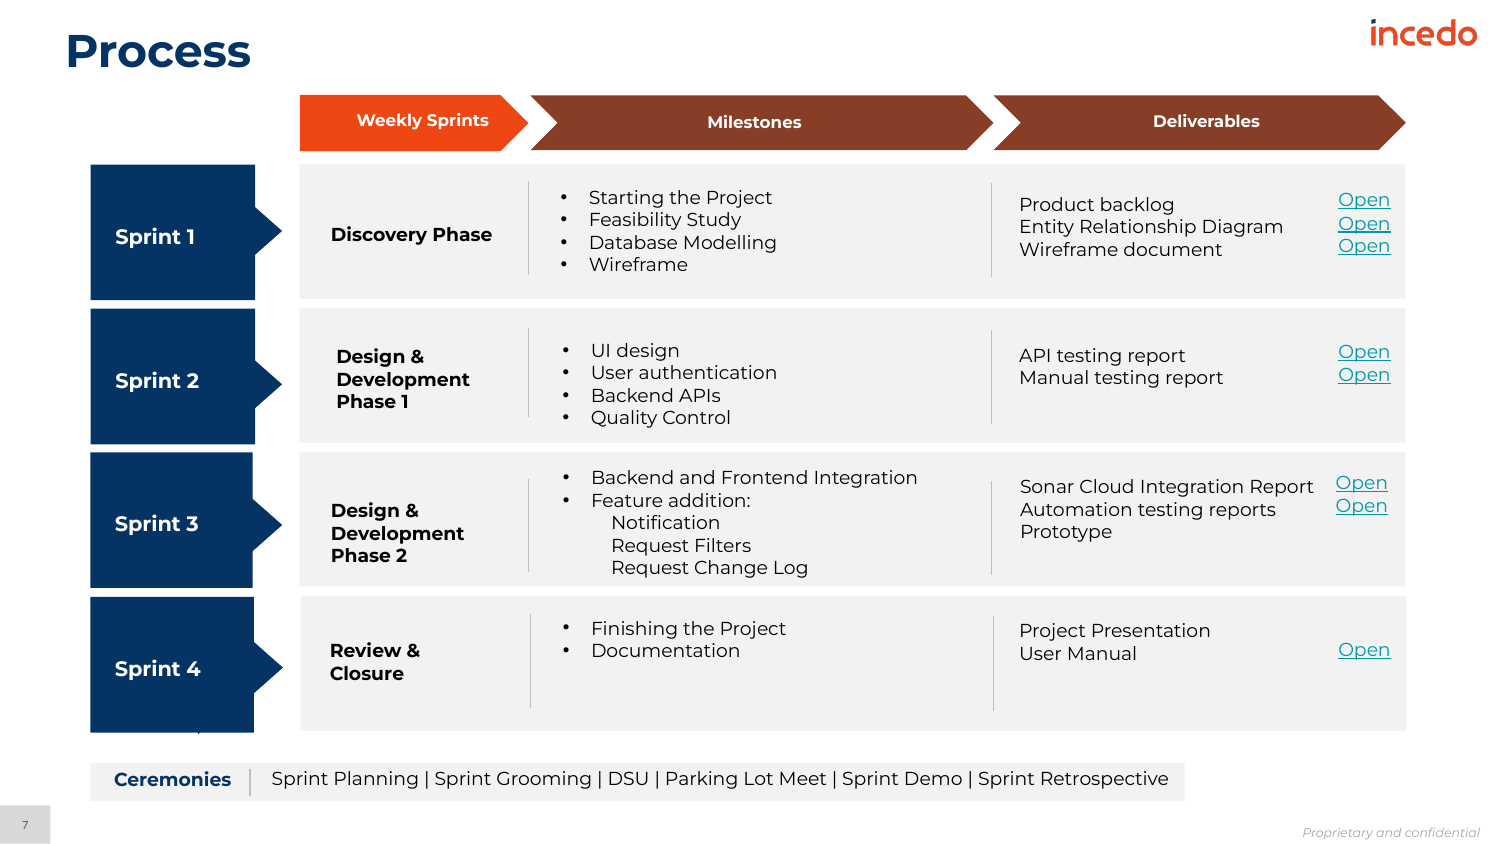

Process

Weekly Sprints

Milestones

Deliverables
Q4-2021
Q1-2021

Sprint 1
Starting the Project
Feasibility Study
Database Modelling
Wireframe
Open
Open
Open
Product backlog
Entity Relationship Diagram
Wireframe document
Discovery Phase

Sprint 2
UI design
User authentication
Backend APIs
Quality Control
Open
Open
API testing report
Manual testing report
Design &
Development Phase 1

Key Pointer 2
Backend and Frontend Integration
Feature addition:
    Notification
    Request Filters
    Request Change Log

Sprint 3
Open
Open
Sonar Cloud Integration Report
Automation testing reports
Prototype
Design & Development Phase 2

Sprint 4

Open
Finishing the Project
Documentation
Project Presentation
User Manual
Review &
Closure
Key Pointer 3

Sprint Planning | Sprint Grooming | DSU | Parking Lot Meet | Sprint Demo | Sprint Retrospective
Ceremonies

7